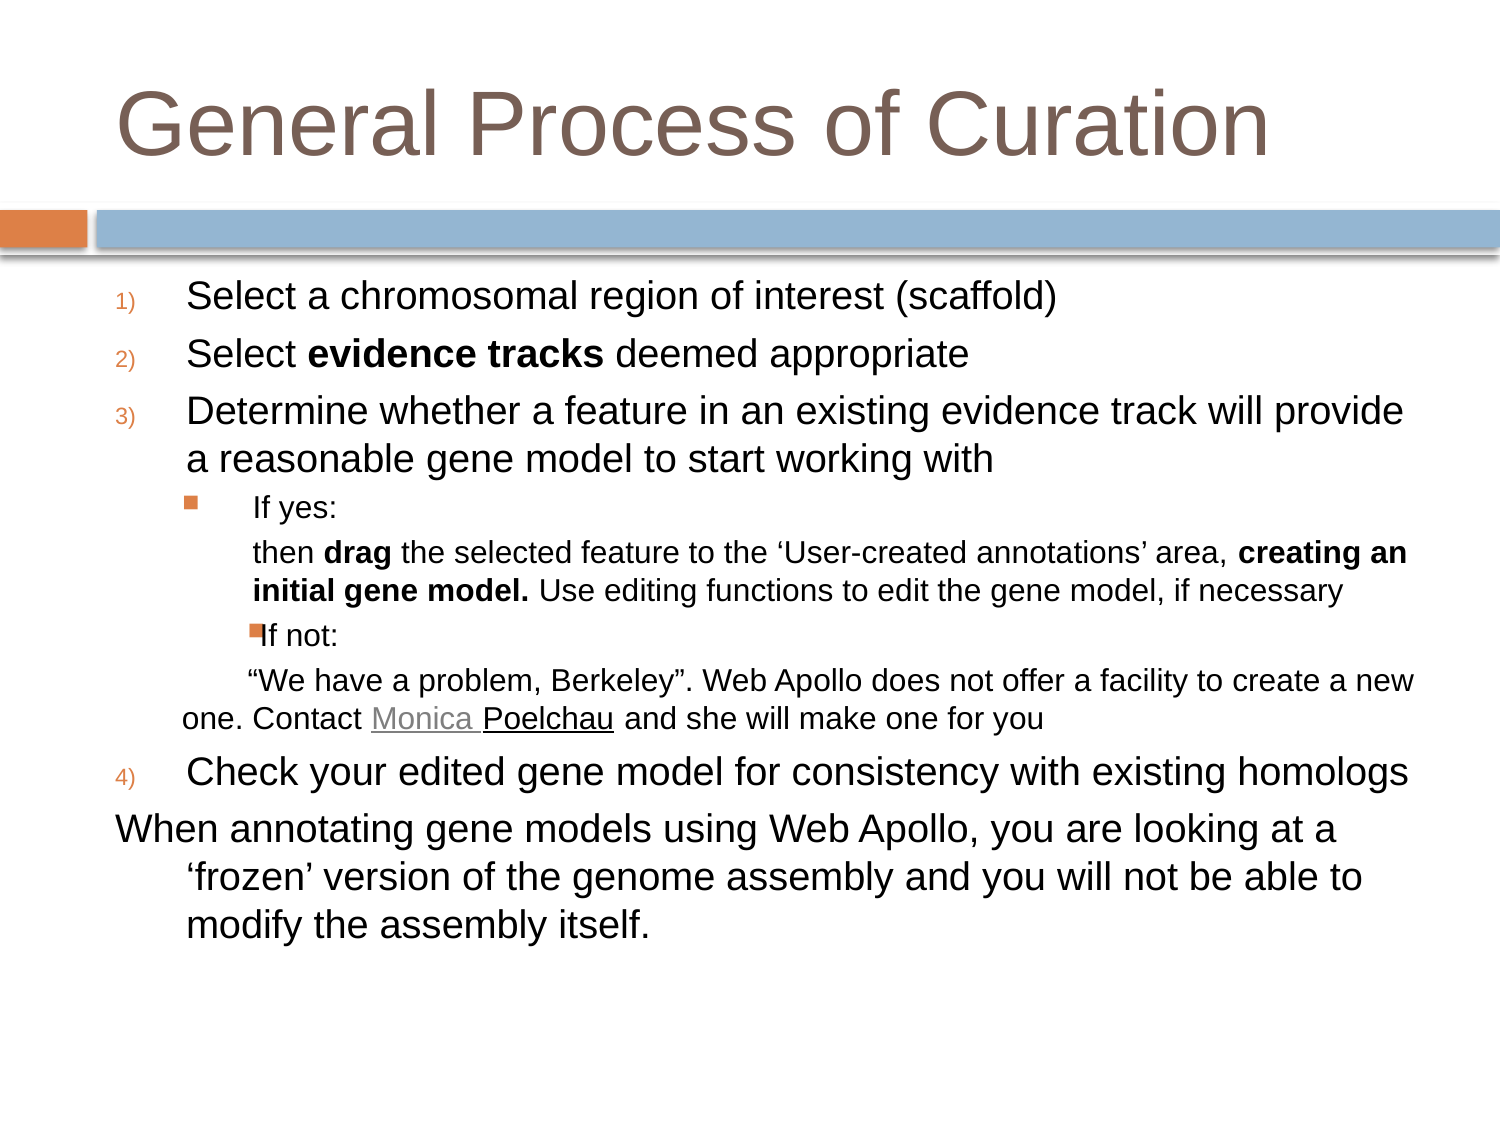

# General Process of Curation
Select a chromosomal region of interest (scaffold)
Select evidence tracks deemed appropriate
Determine whether a feature in an existing evidence track will provide a reasonable gene model to start working with
If yes:
then drag the selected feature to the ‘User-created annotations’ area, creating an initial gene model. Use editing functions to edit the gene model, if necessary
If not:
“We have a problem, Berkeley”. Web Apollo does not offer a facility to create a new one. Contact Monica Poelchau and she will make one for you
Check your edited gene model for consistency with existing homologs
When annotating gene models using Web Apollo, you are looking at a ‘frozen’ version of the genome assembly and you will not be able to modify the assembly itself.